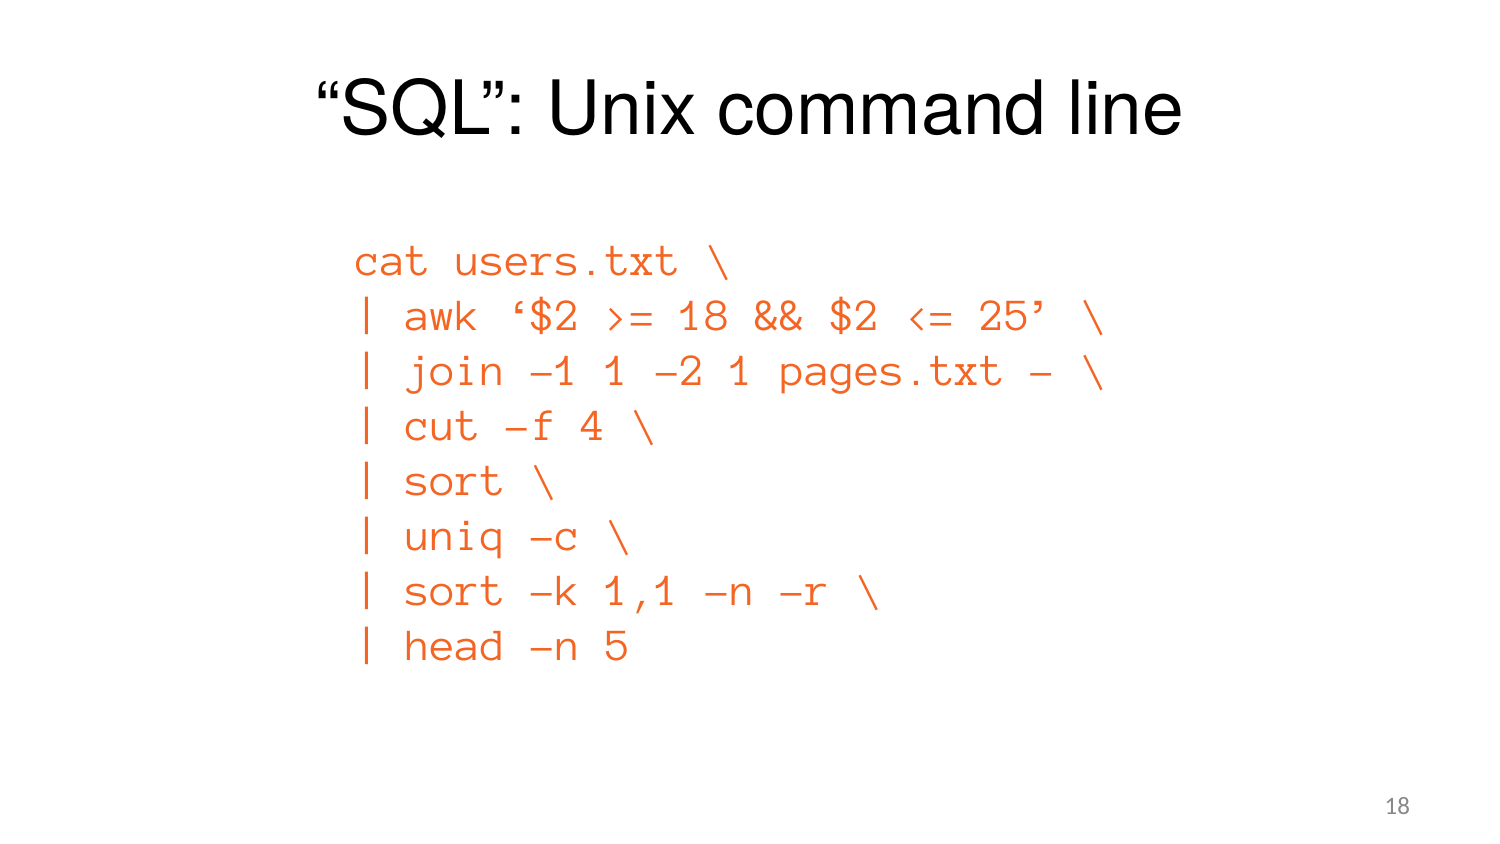

# “SQL”: Unix command line
cat users.txt \
| awk ‘$2 >= 18 && $2 <= 25’ \
| join -1 1 -2 1 pages.txt - \
| cut -f 4 \
| sort \
| uniq -c \
| sort -k 1,1 -n -r \
| head -n 5
18